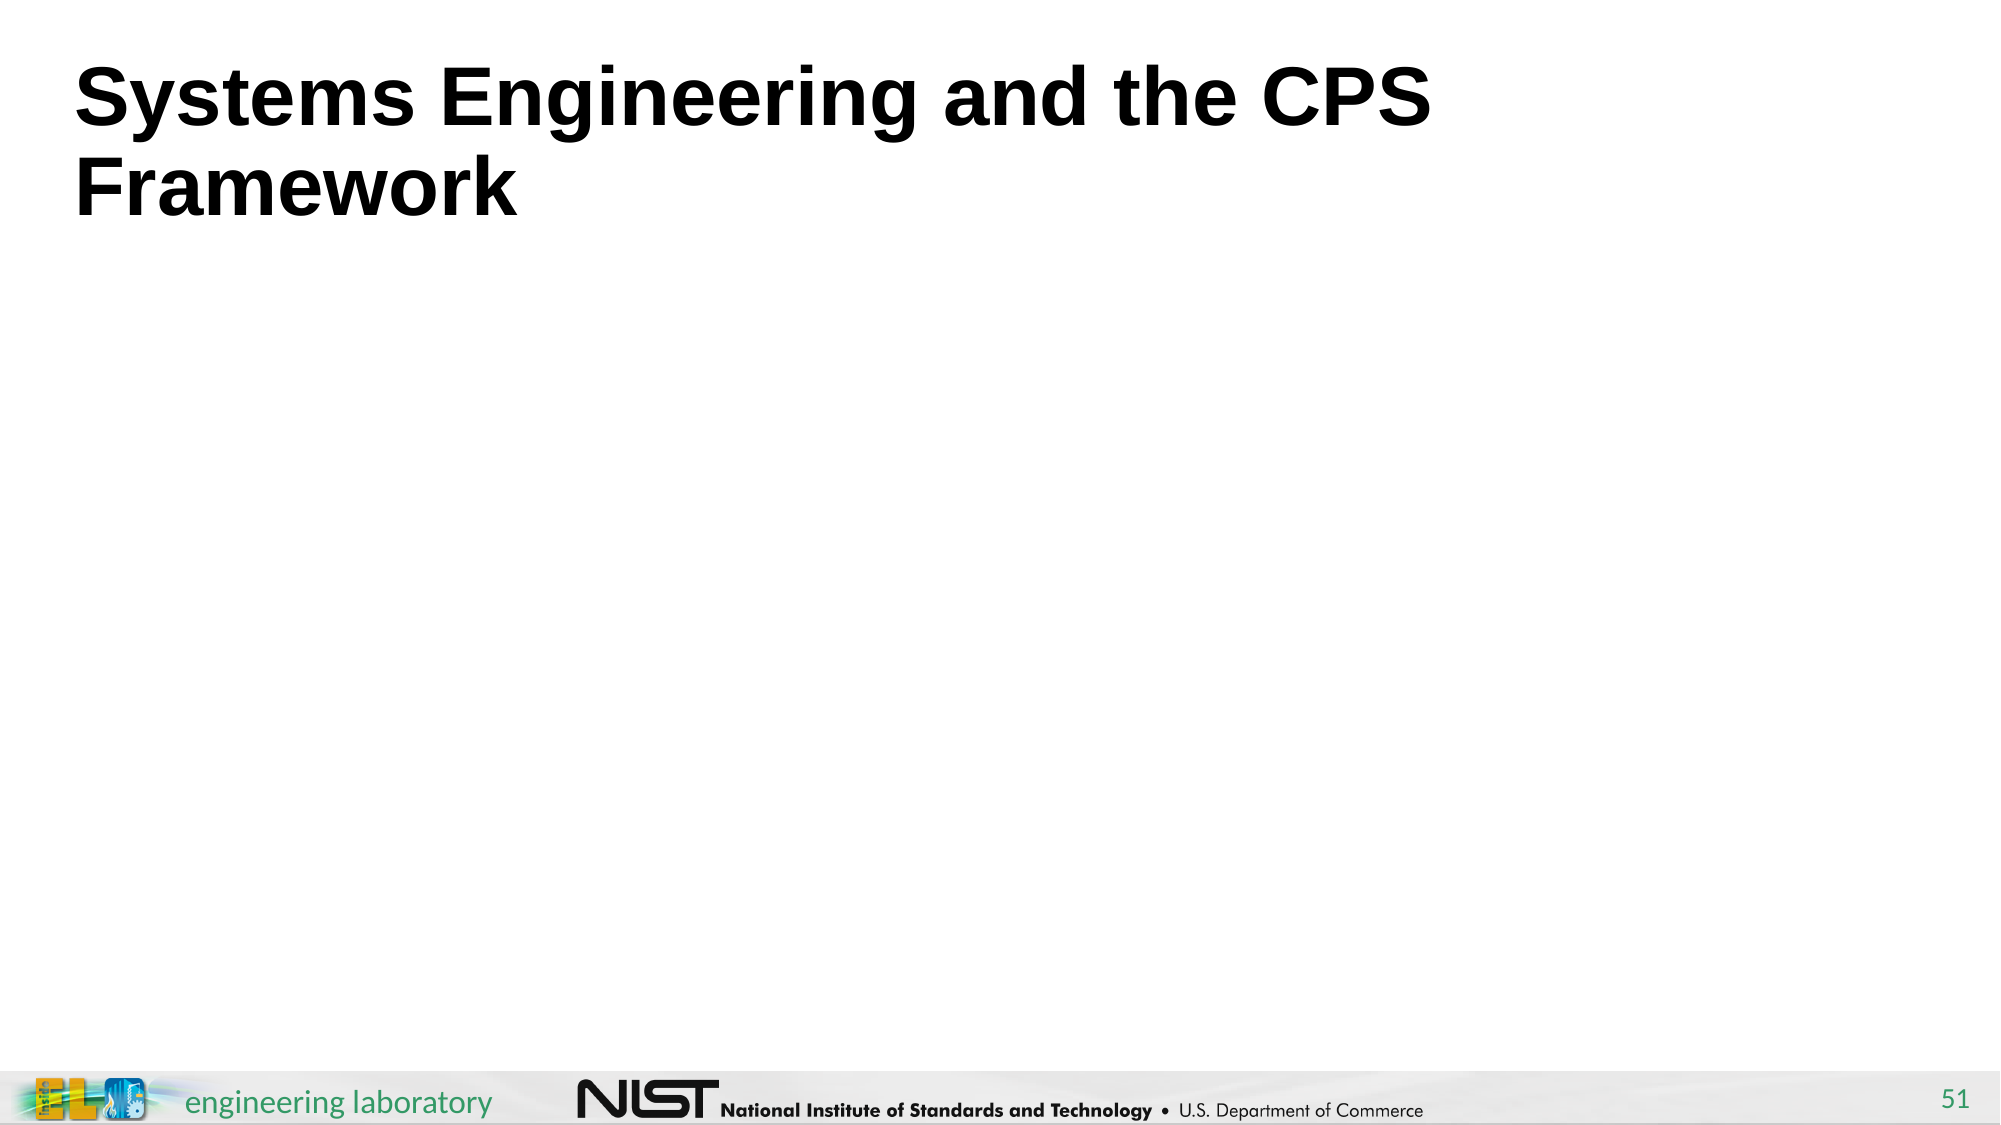

# Systems Engineering and the CPS Framework
51